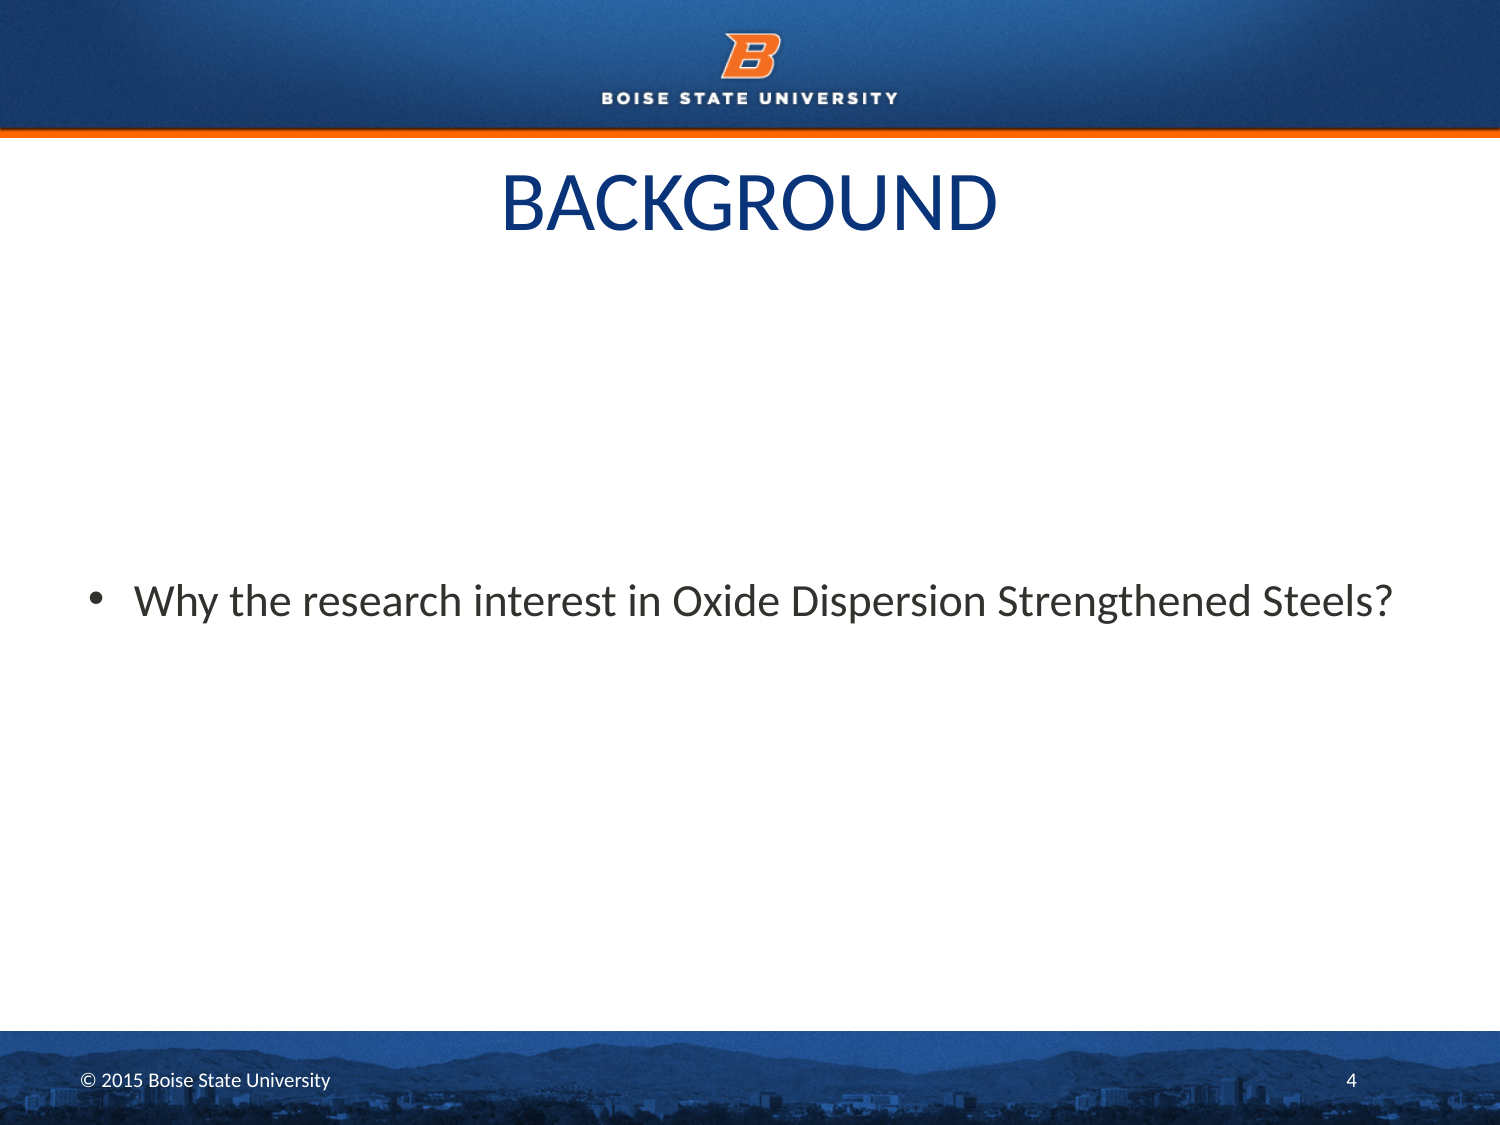

# BACKGROUND
Why the research interest in Oxide Dispersion Strengthened Steels?